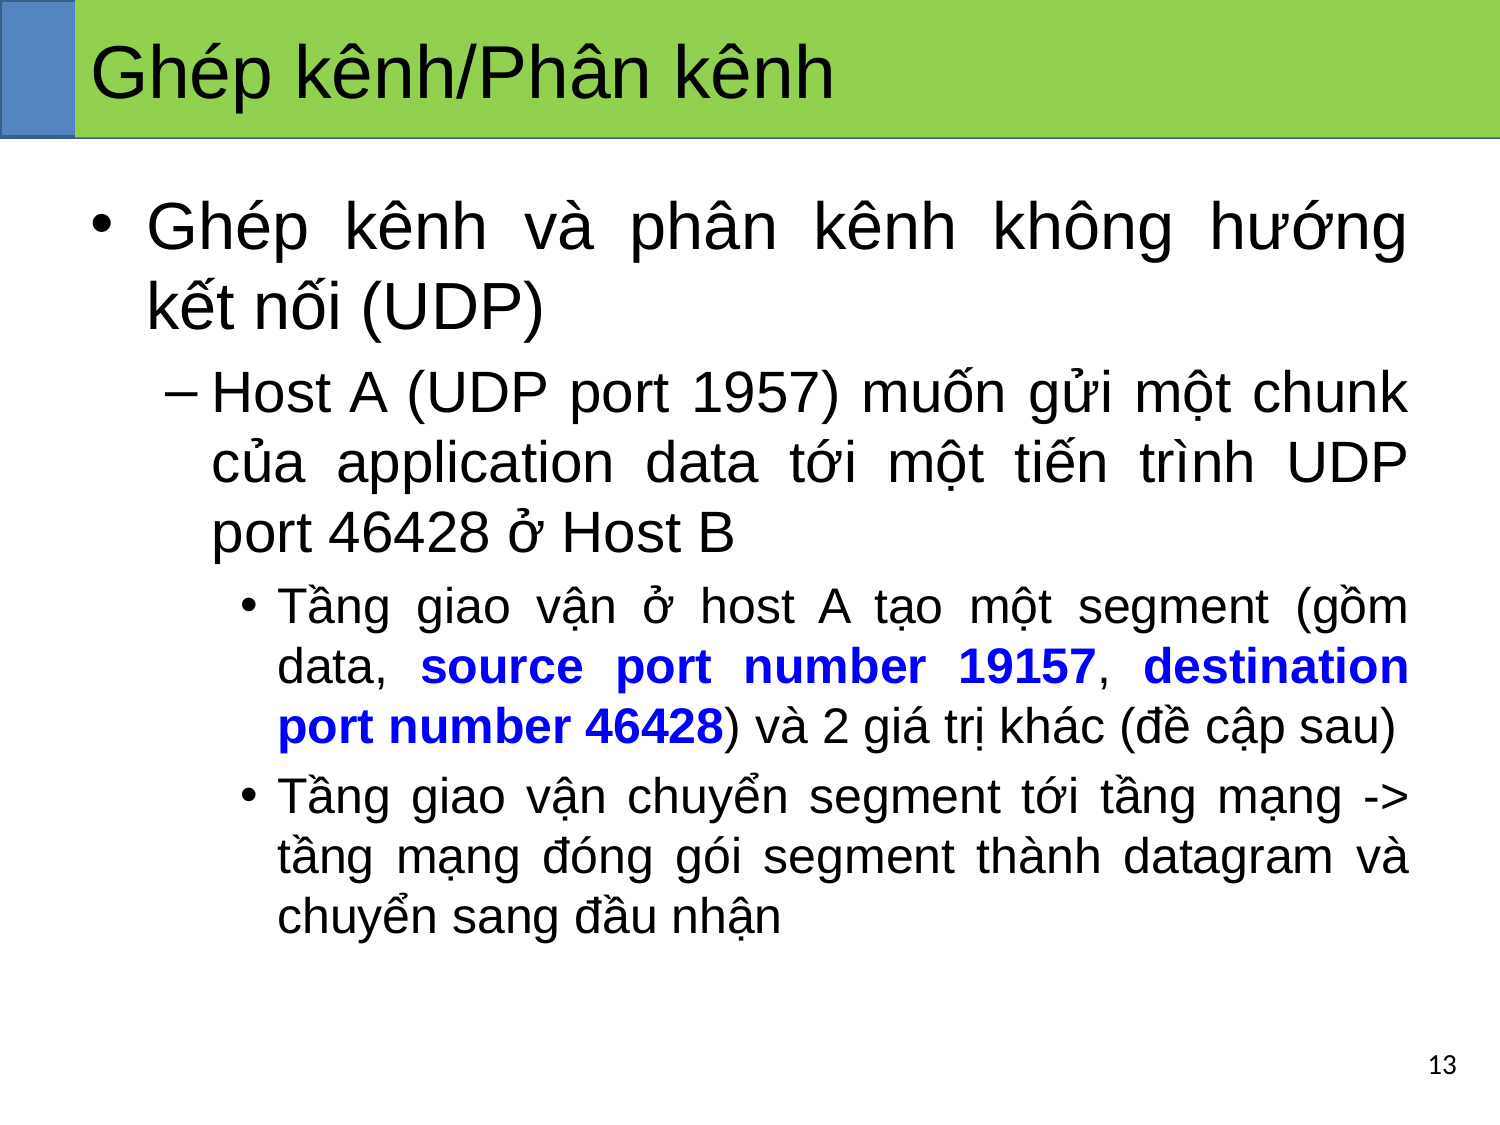

# Ghép kênh/Phân kênh
Ghép kênh và phân kênh không hướng kết nối (UDP)
Host A (UDP port 1957) muốn gửi một chunk của application data tới một tiến trình UDP port 46428 ở Host B
Tầng giao vận ở host A tạo một segment (gồm data, source port number 19157, destination port number 46428) và 2 giá trị khác (đề cập sau)
Tầng giao vận chuyển segment tới tầng mạng -> tầng mạng đóng gói segment thành datagram và chuyển sang đầu nhận
13